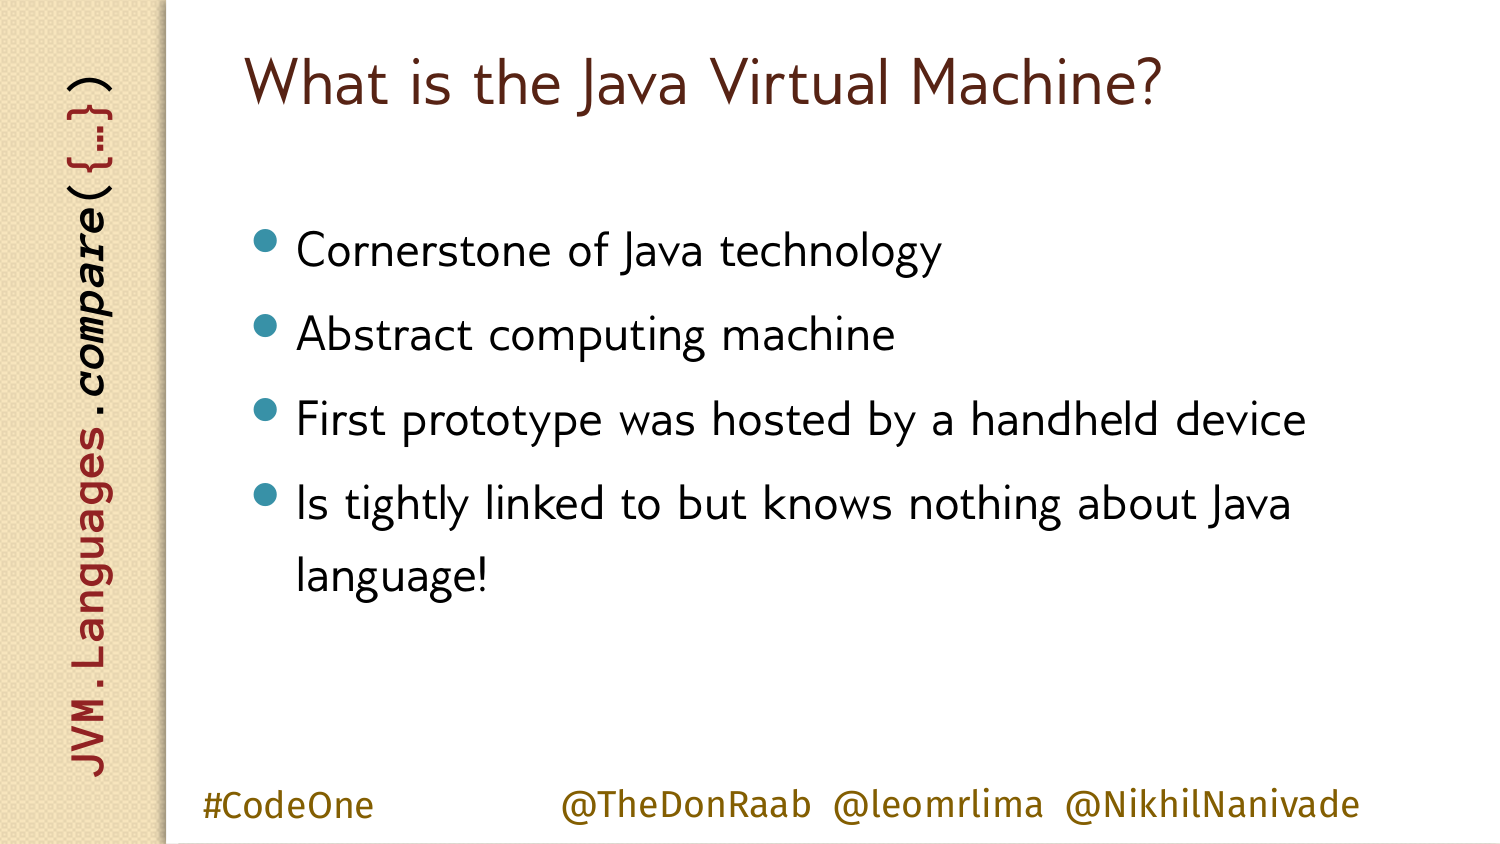

# What is the Java Virtual Machine?
Cornerstone of Java technology
Abstract computing machine
First prototype was hosted by a handheld device
Is tightly linked to but knows nothing about Java language!